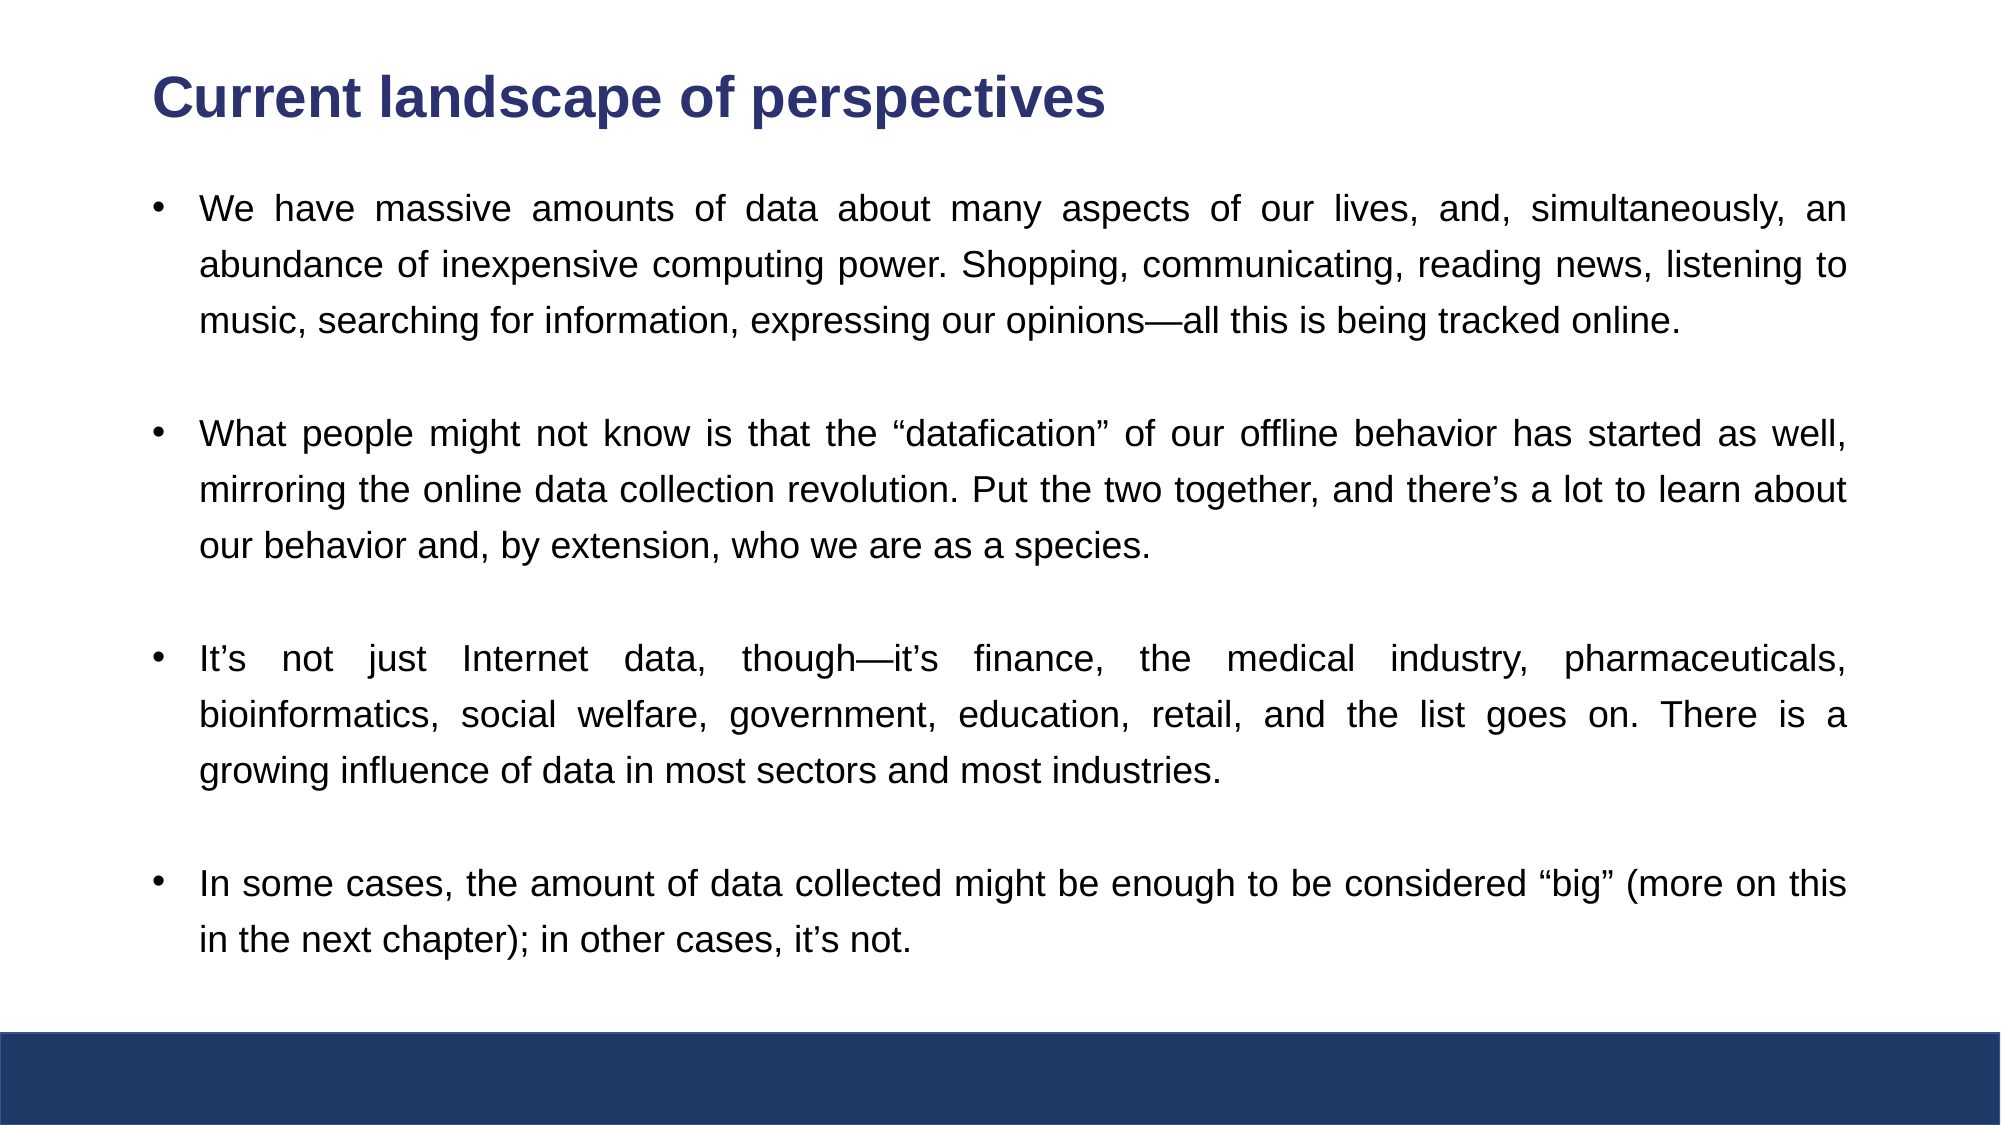

Current landscape of perspectives
We have massive amounts of data about many aspects of our lives, and, simultaneously, an abundance of inexpensive computing power. Shopping, communicating, reading news, listening to music, searching for information, expressing our opinions—all this is being tracked online.

What people might not know is that the “datafication” of our offline behavior has started as well, mirroring the online data collection revolution. Put the two together, and there’s a lot to learn about our behavior and, by extension, who we are as a species.

It’s not just Internet data, though—it’s finance, the medical industry, pharmaceuticals, bioinformatics, social welfare, government, education, retail, and the list goes on. There is a growing influence of data in most sectors and most industries.

In some cases, the amount of data collected might be enough to be considered “big” (more on this in the next chapter); in other cases, it’s not.
14